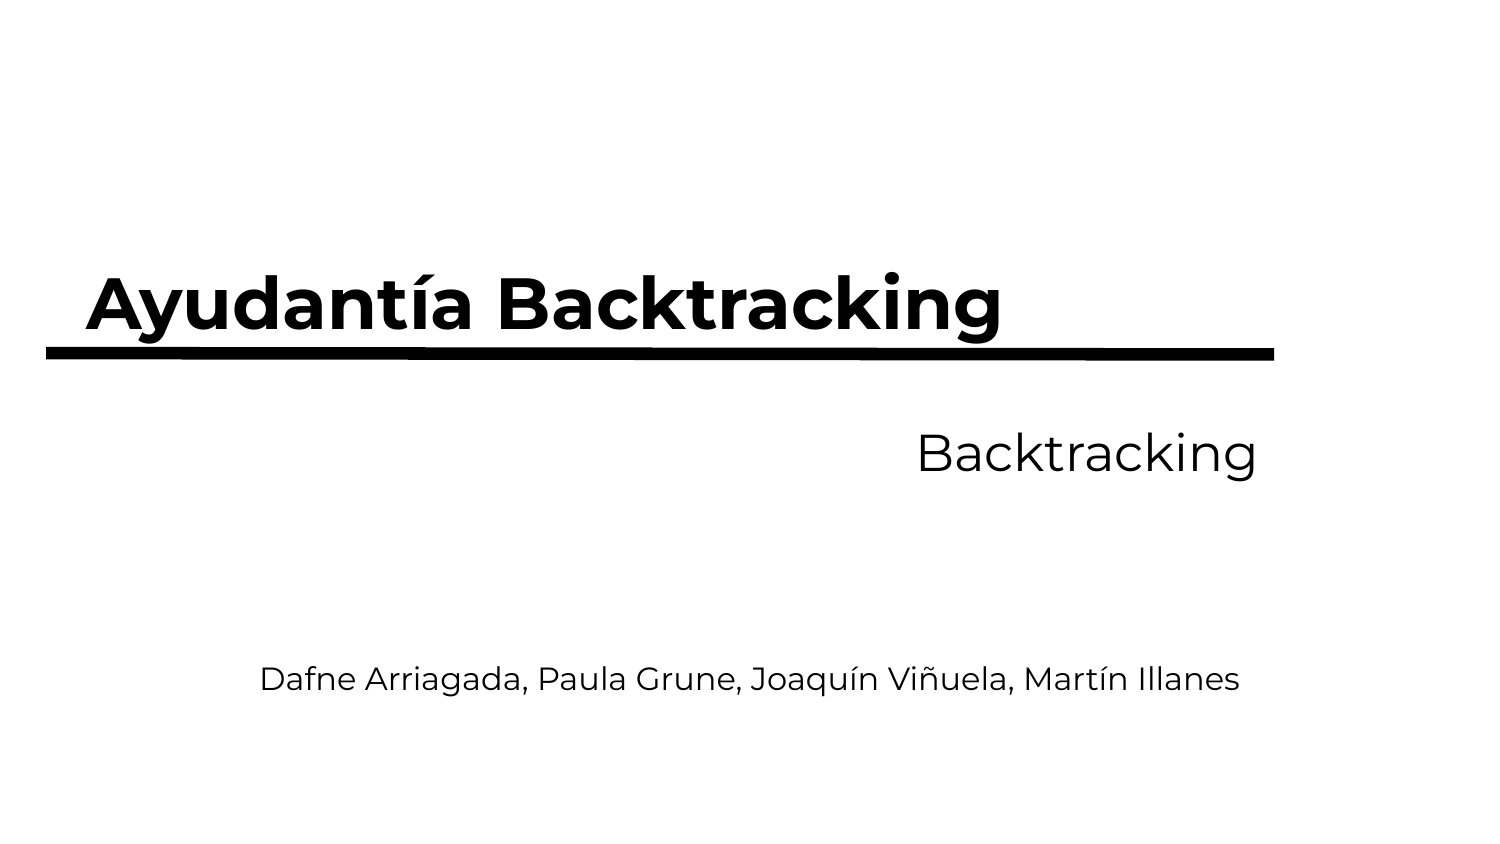

Ayudantía Backtracking
# Ayudantía 1

Backtracking

Dafne Arriagada, Paula Grune, Joaquín Viñuela, Martín Illanes